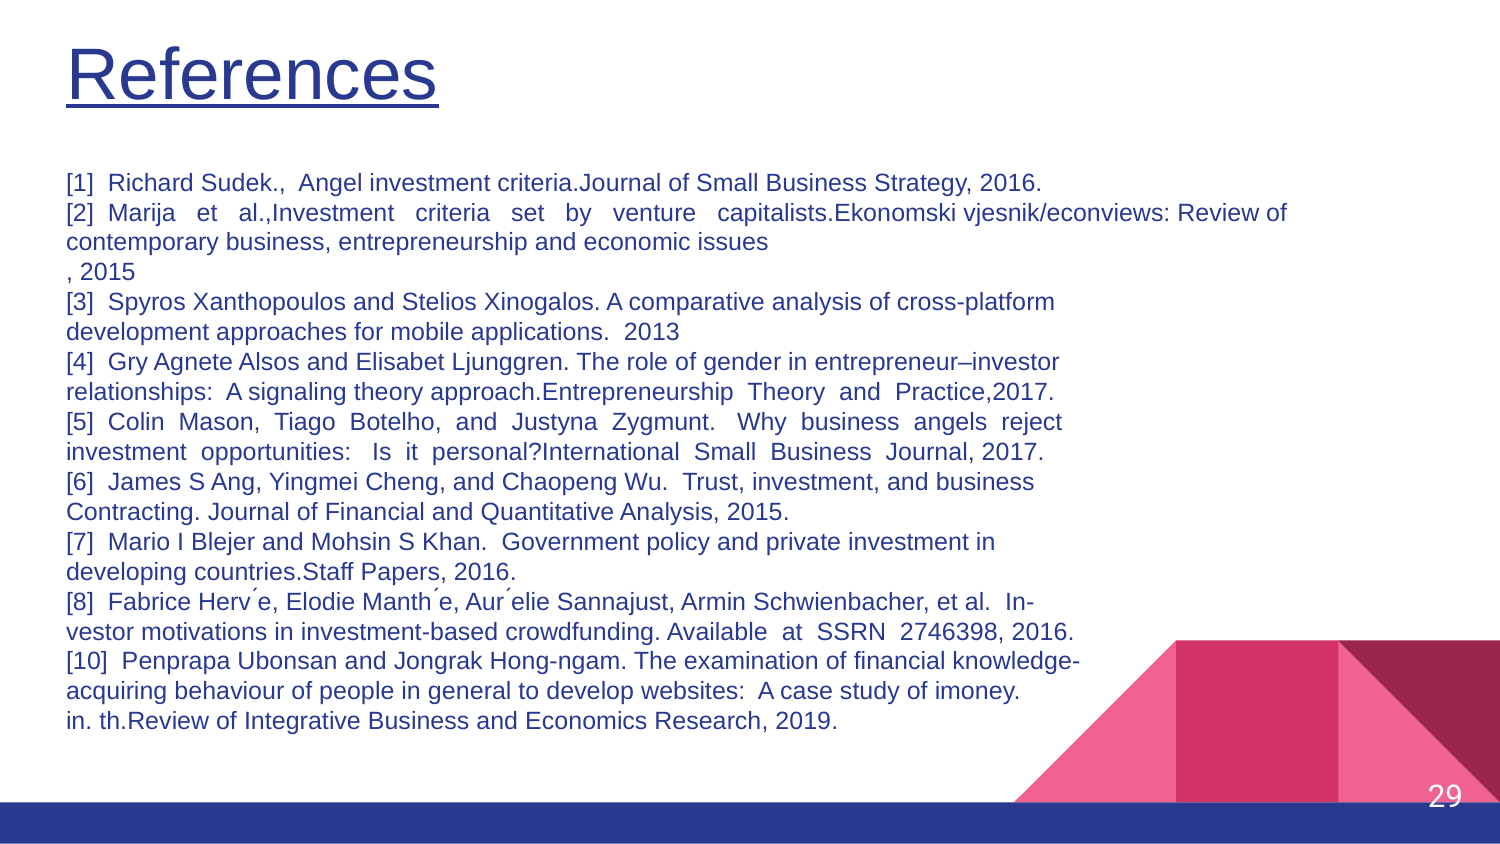

# References
[1]  Richard Sudek.,  Angel investment criteria.Journal of Small Business Strategy, 2016.
[2]  Marija   et   al.,Investment   criteria   set   by   venture   capitalists.Ekonomski vjesnik/econviews: Review of contemporary business, entrepreneurship and economic issues
, 2015
[3]  Spyros Xanthopoulos and Stelios Xinogalos. A comparative analysis of cross-platform
development approaches for mobile applications.  2013
[4]  Gry Agnete Alsos and Elisabet Ljunggren. The role of gender in entrepreneur–investor
relationships:  A signaling theory approach.Entrepreneurship  Theory  and  Practice,2017.
[5]  Colin  Mason,  Tiago  Botelho,  and  Justyna  Zygmunt.   Why  business  angels  reject
investment  opportunities:   Is  it  personal?International  Small  Business  Journal, 2017.
[6]  James S Ang, Yingmei Cheng, and Chaopeng Wu.  Trust, investment, and business
Contracting. Journal of Financial and Quantitative Analysis, 2015.
[7]  Mario I Blejer and Mohsin S Khan.  Government policy and private investment in
developing countries.Staff Papers, 2016.
[8]  Fabrice Herv ́e, Elodie Manth ́e, Aur ́elie Sannajust, Armin Schwienbacher, et al.  In-
vestor motivations in investment-based crowdfunding. Available  at  SSRN  2746398, 2016.
[10]  Penprapa Ubonsan and Jongrak Hong-ngam. The examination of financial knowledge-
acquiring behaviour of people in general to develop websites:  A case study of imoney.
in. th.Review of Integrative Business and Economics Research, 2019.

29